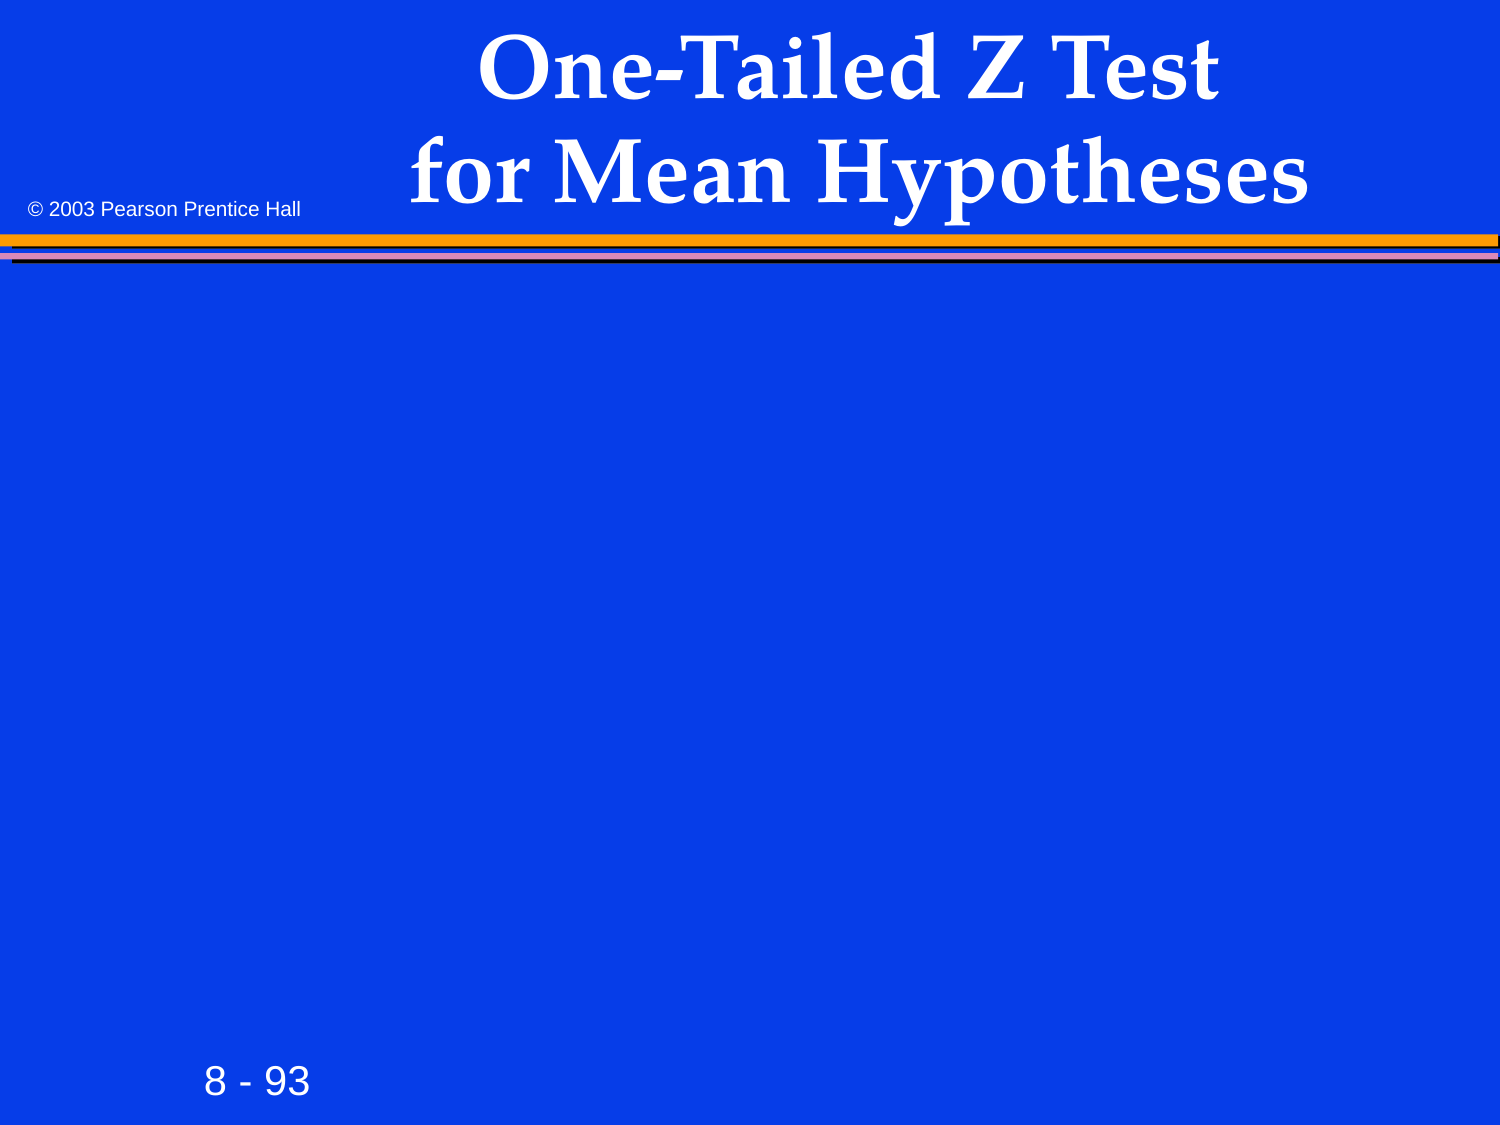

# One-Tailed Z Test for Mean Hypotheses